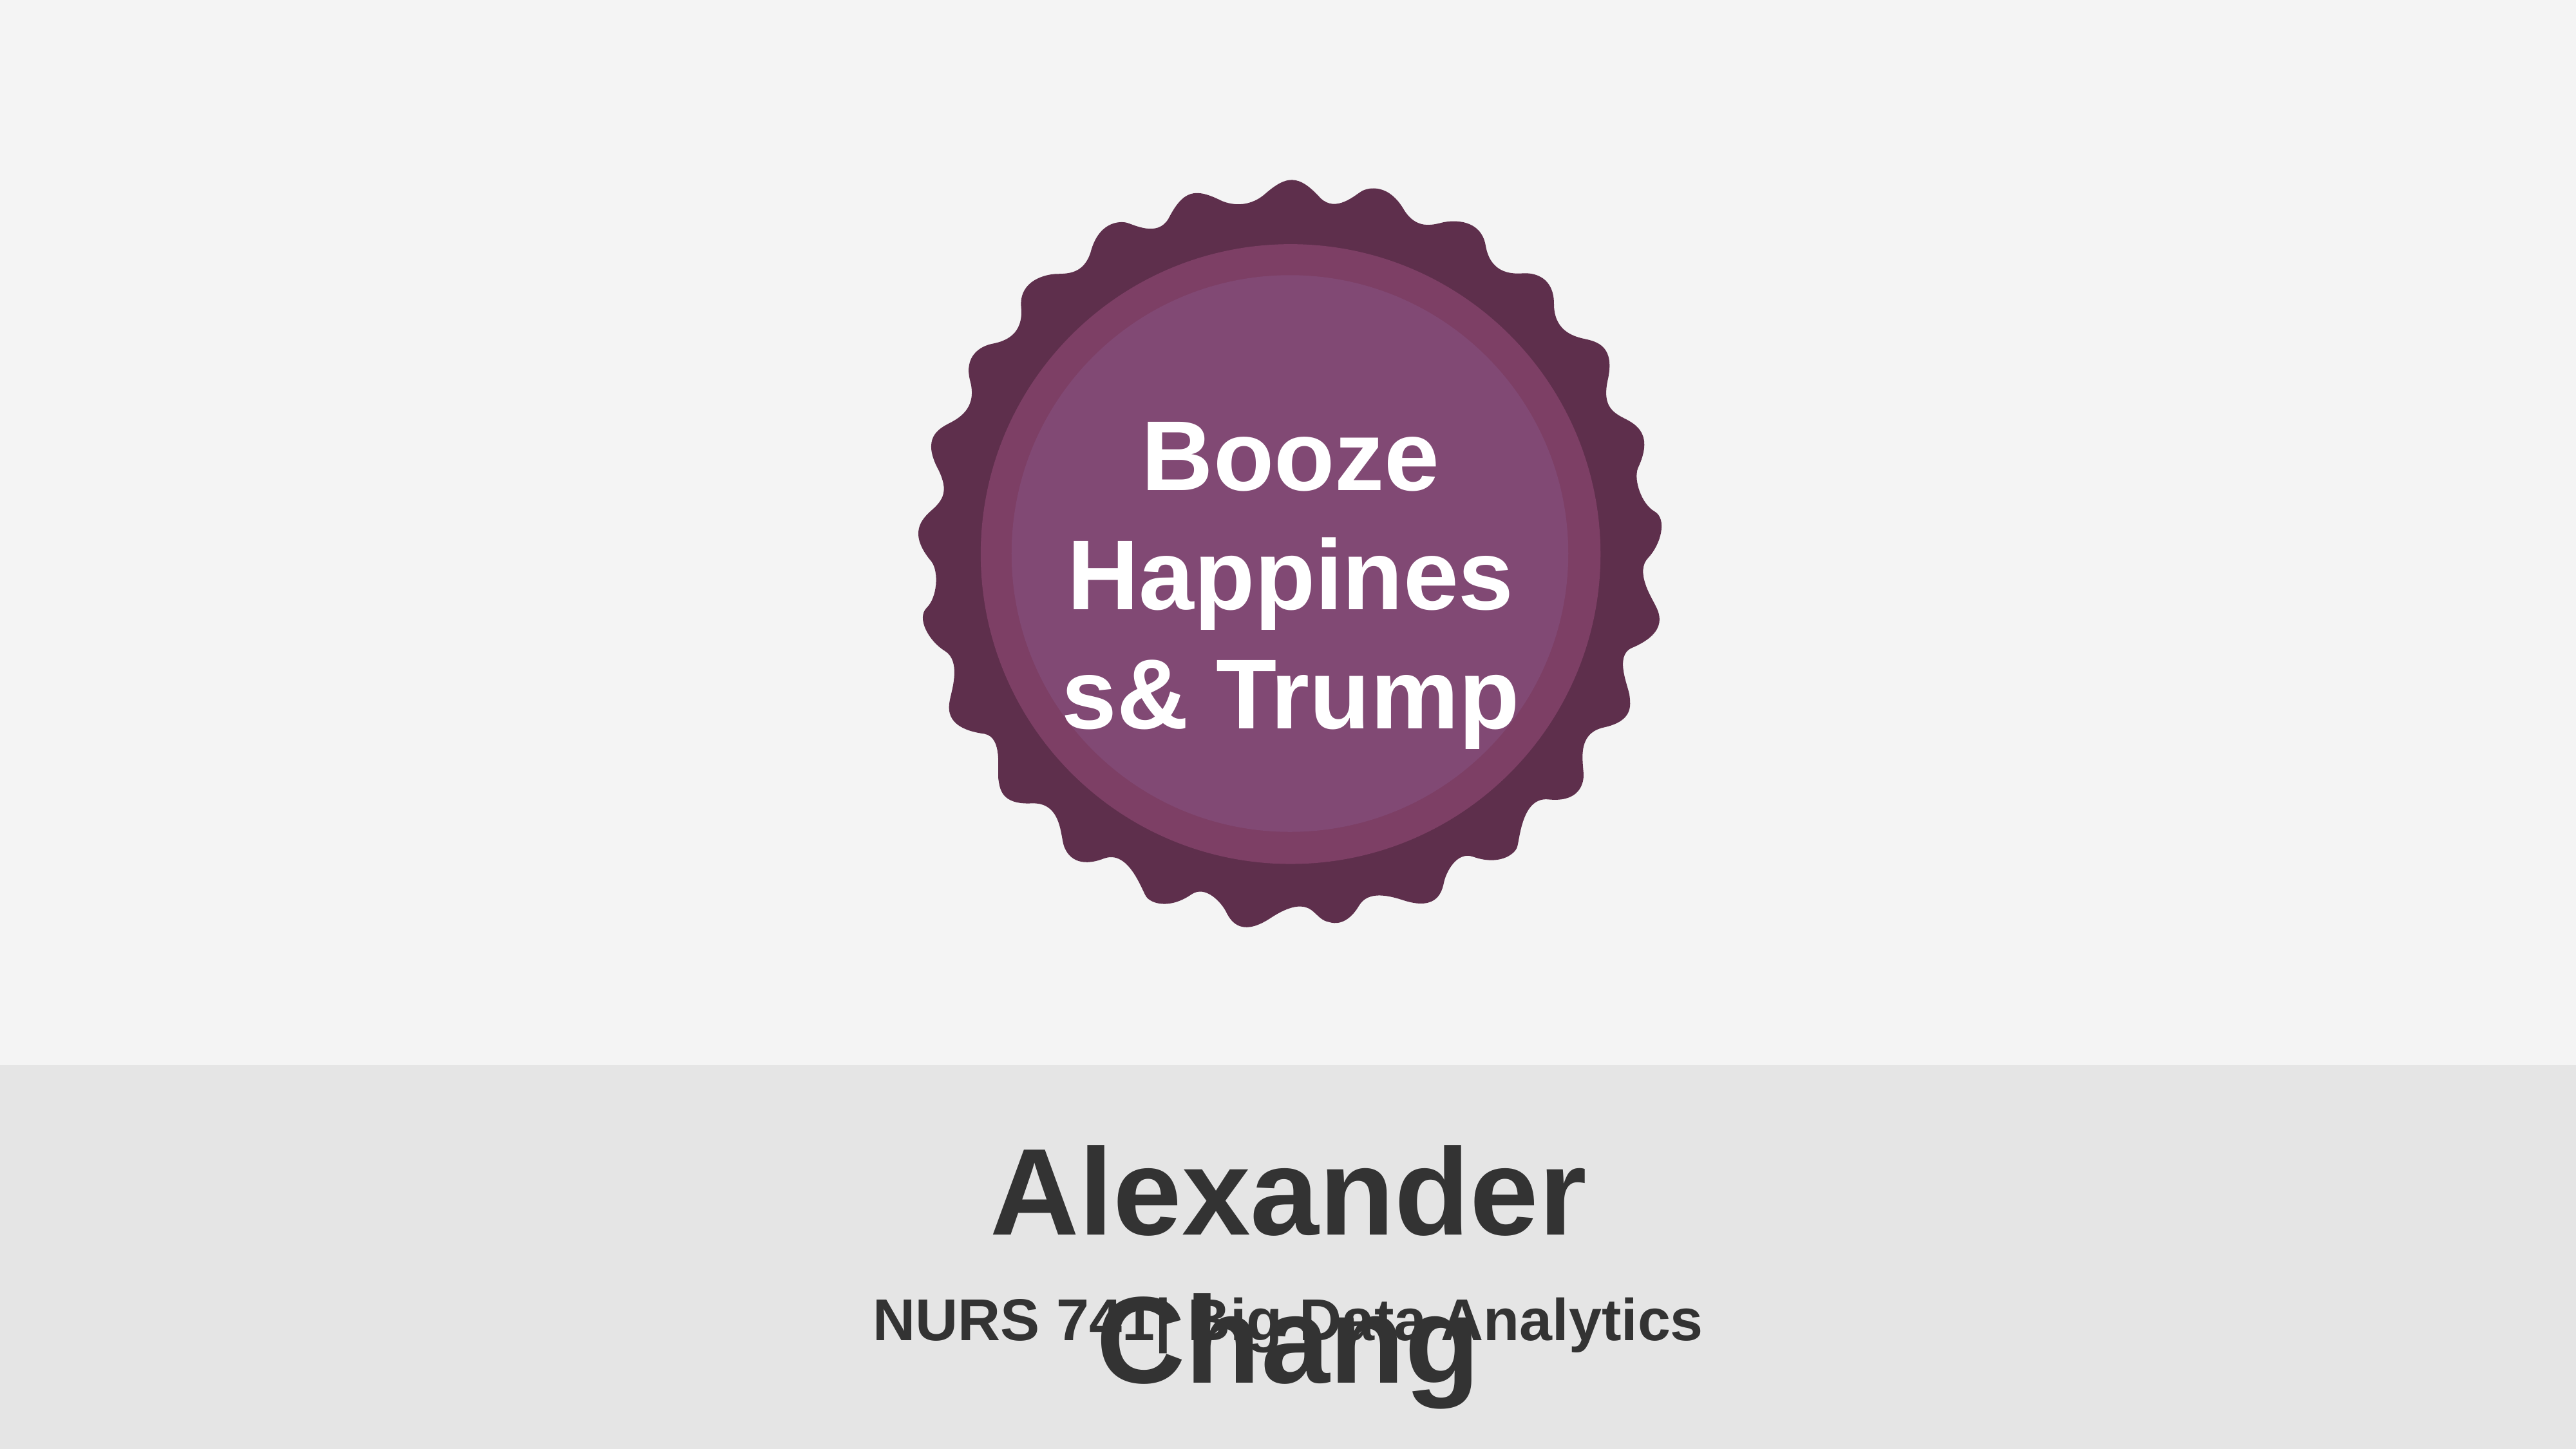

Booze Happiness& Trump
# Alexander Chang
NURS 741| Big Data Analytics